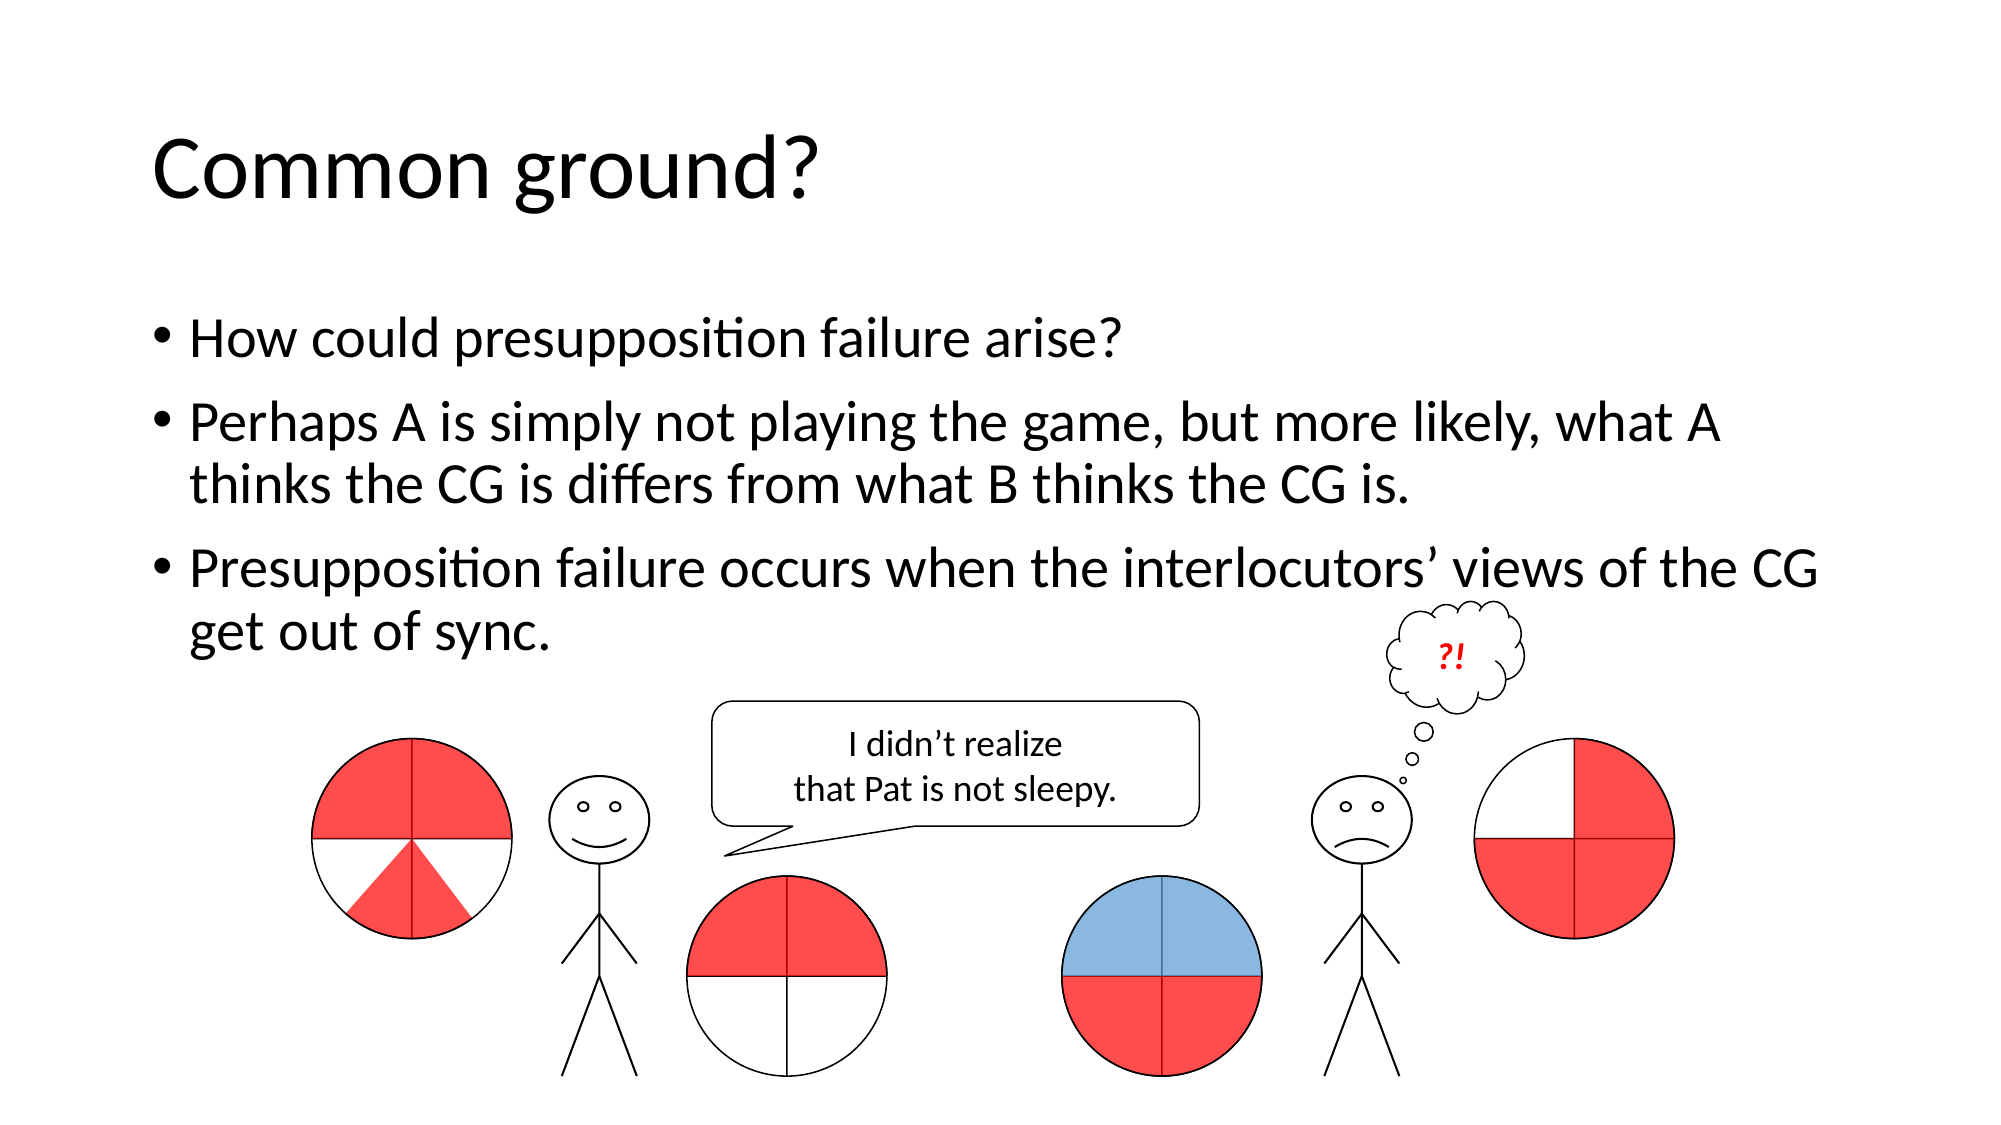

# Common ground?
How could presupposition failure arise?
Perhaps A is simply not playing the game, but more likely, what A thinks the CG is differs from what B thinks the CG is.
Presupposition failure occurs when the interlocutors’ views of the CG get out of sync.
?!
I didn’t realize
that Pat is not sleepy.